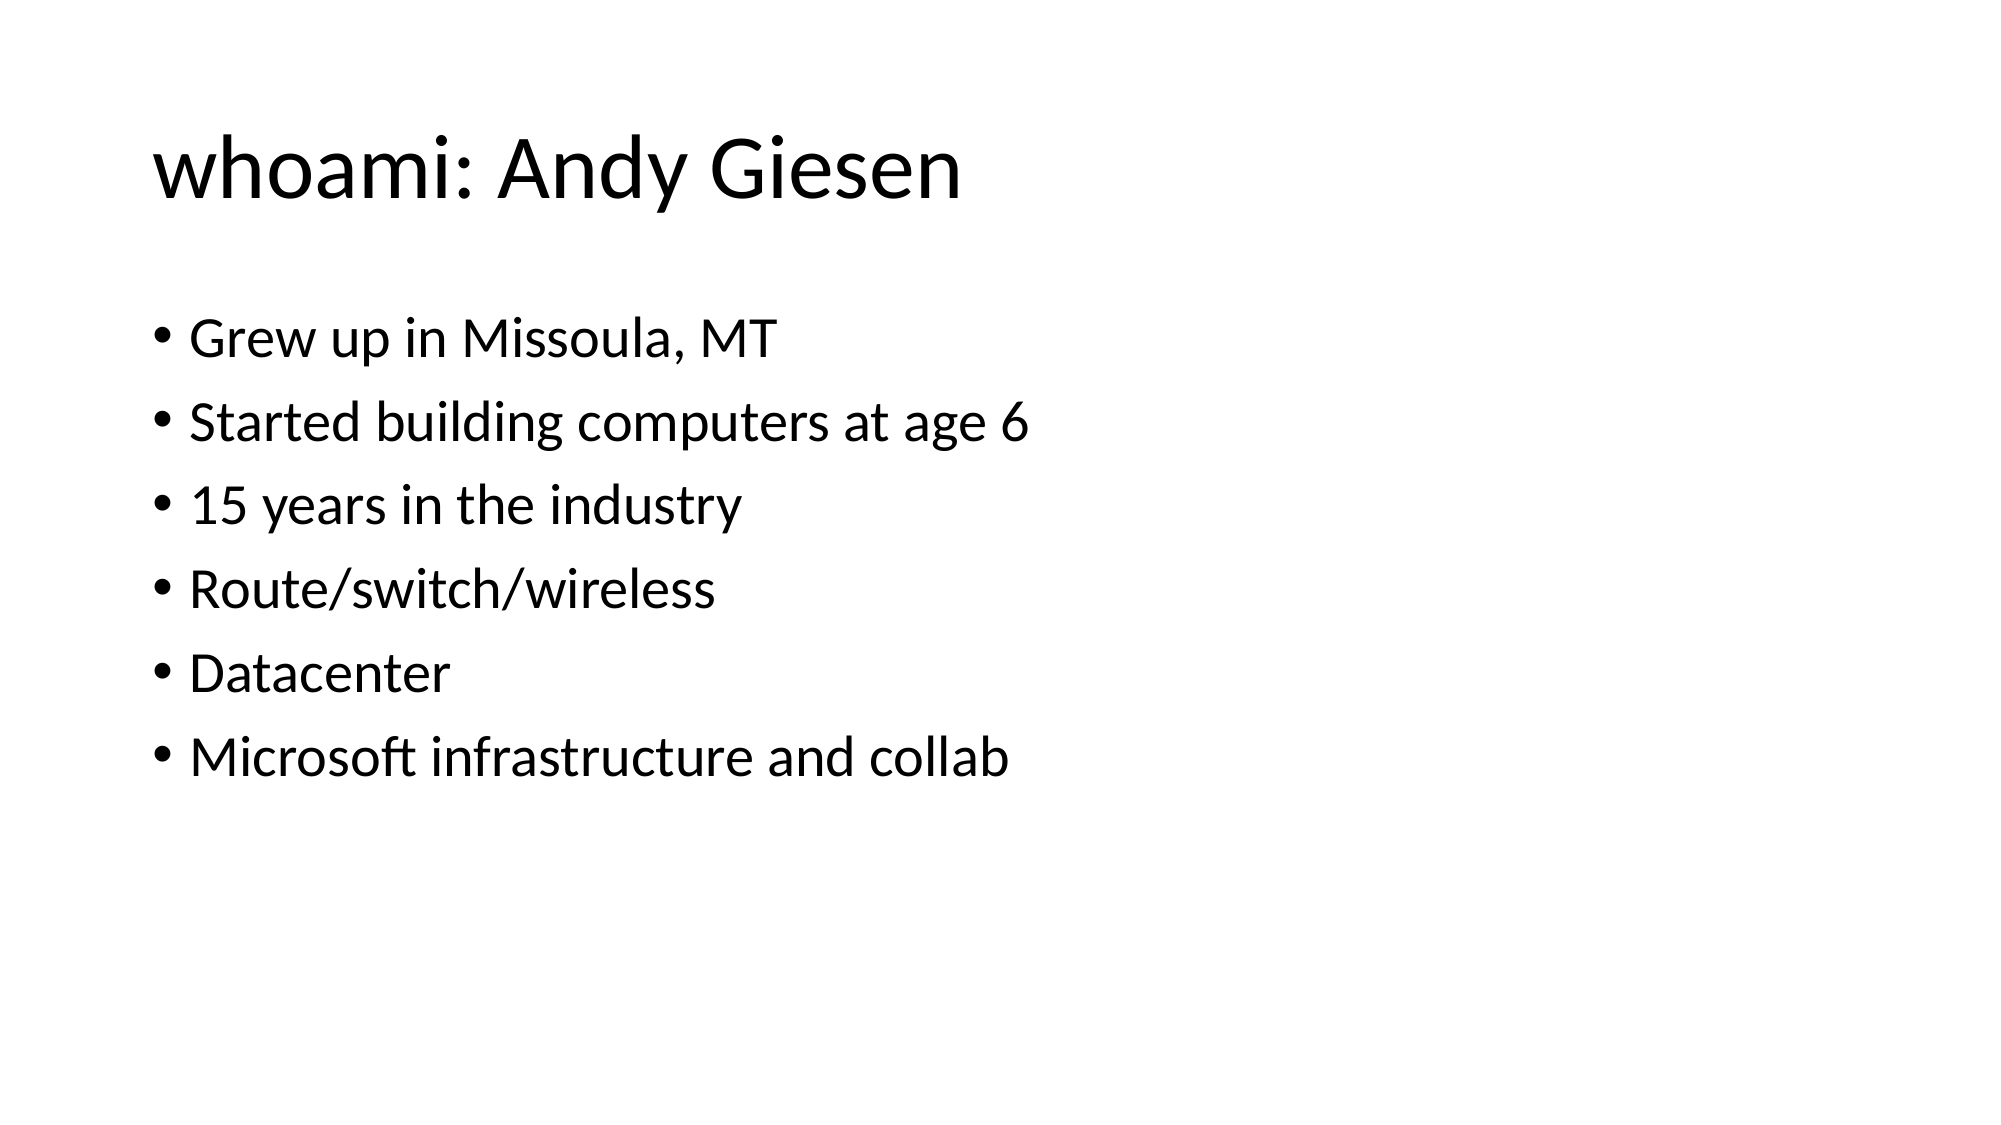

# whoami: Andy Giesen
Grew up in Missoula, MT
Started building computers at age 6
15 years in the industry
Route/switch/wireless
Datacenter
Microsoft infrastructure and collab